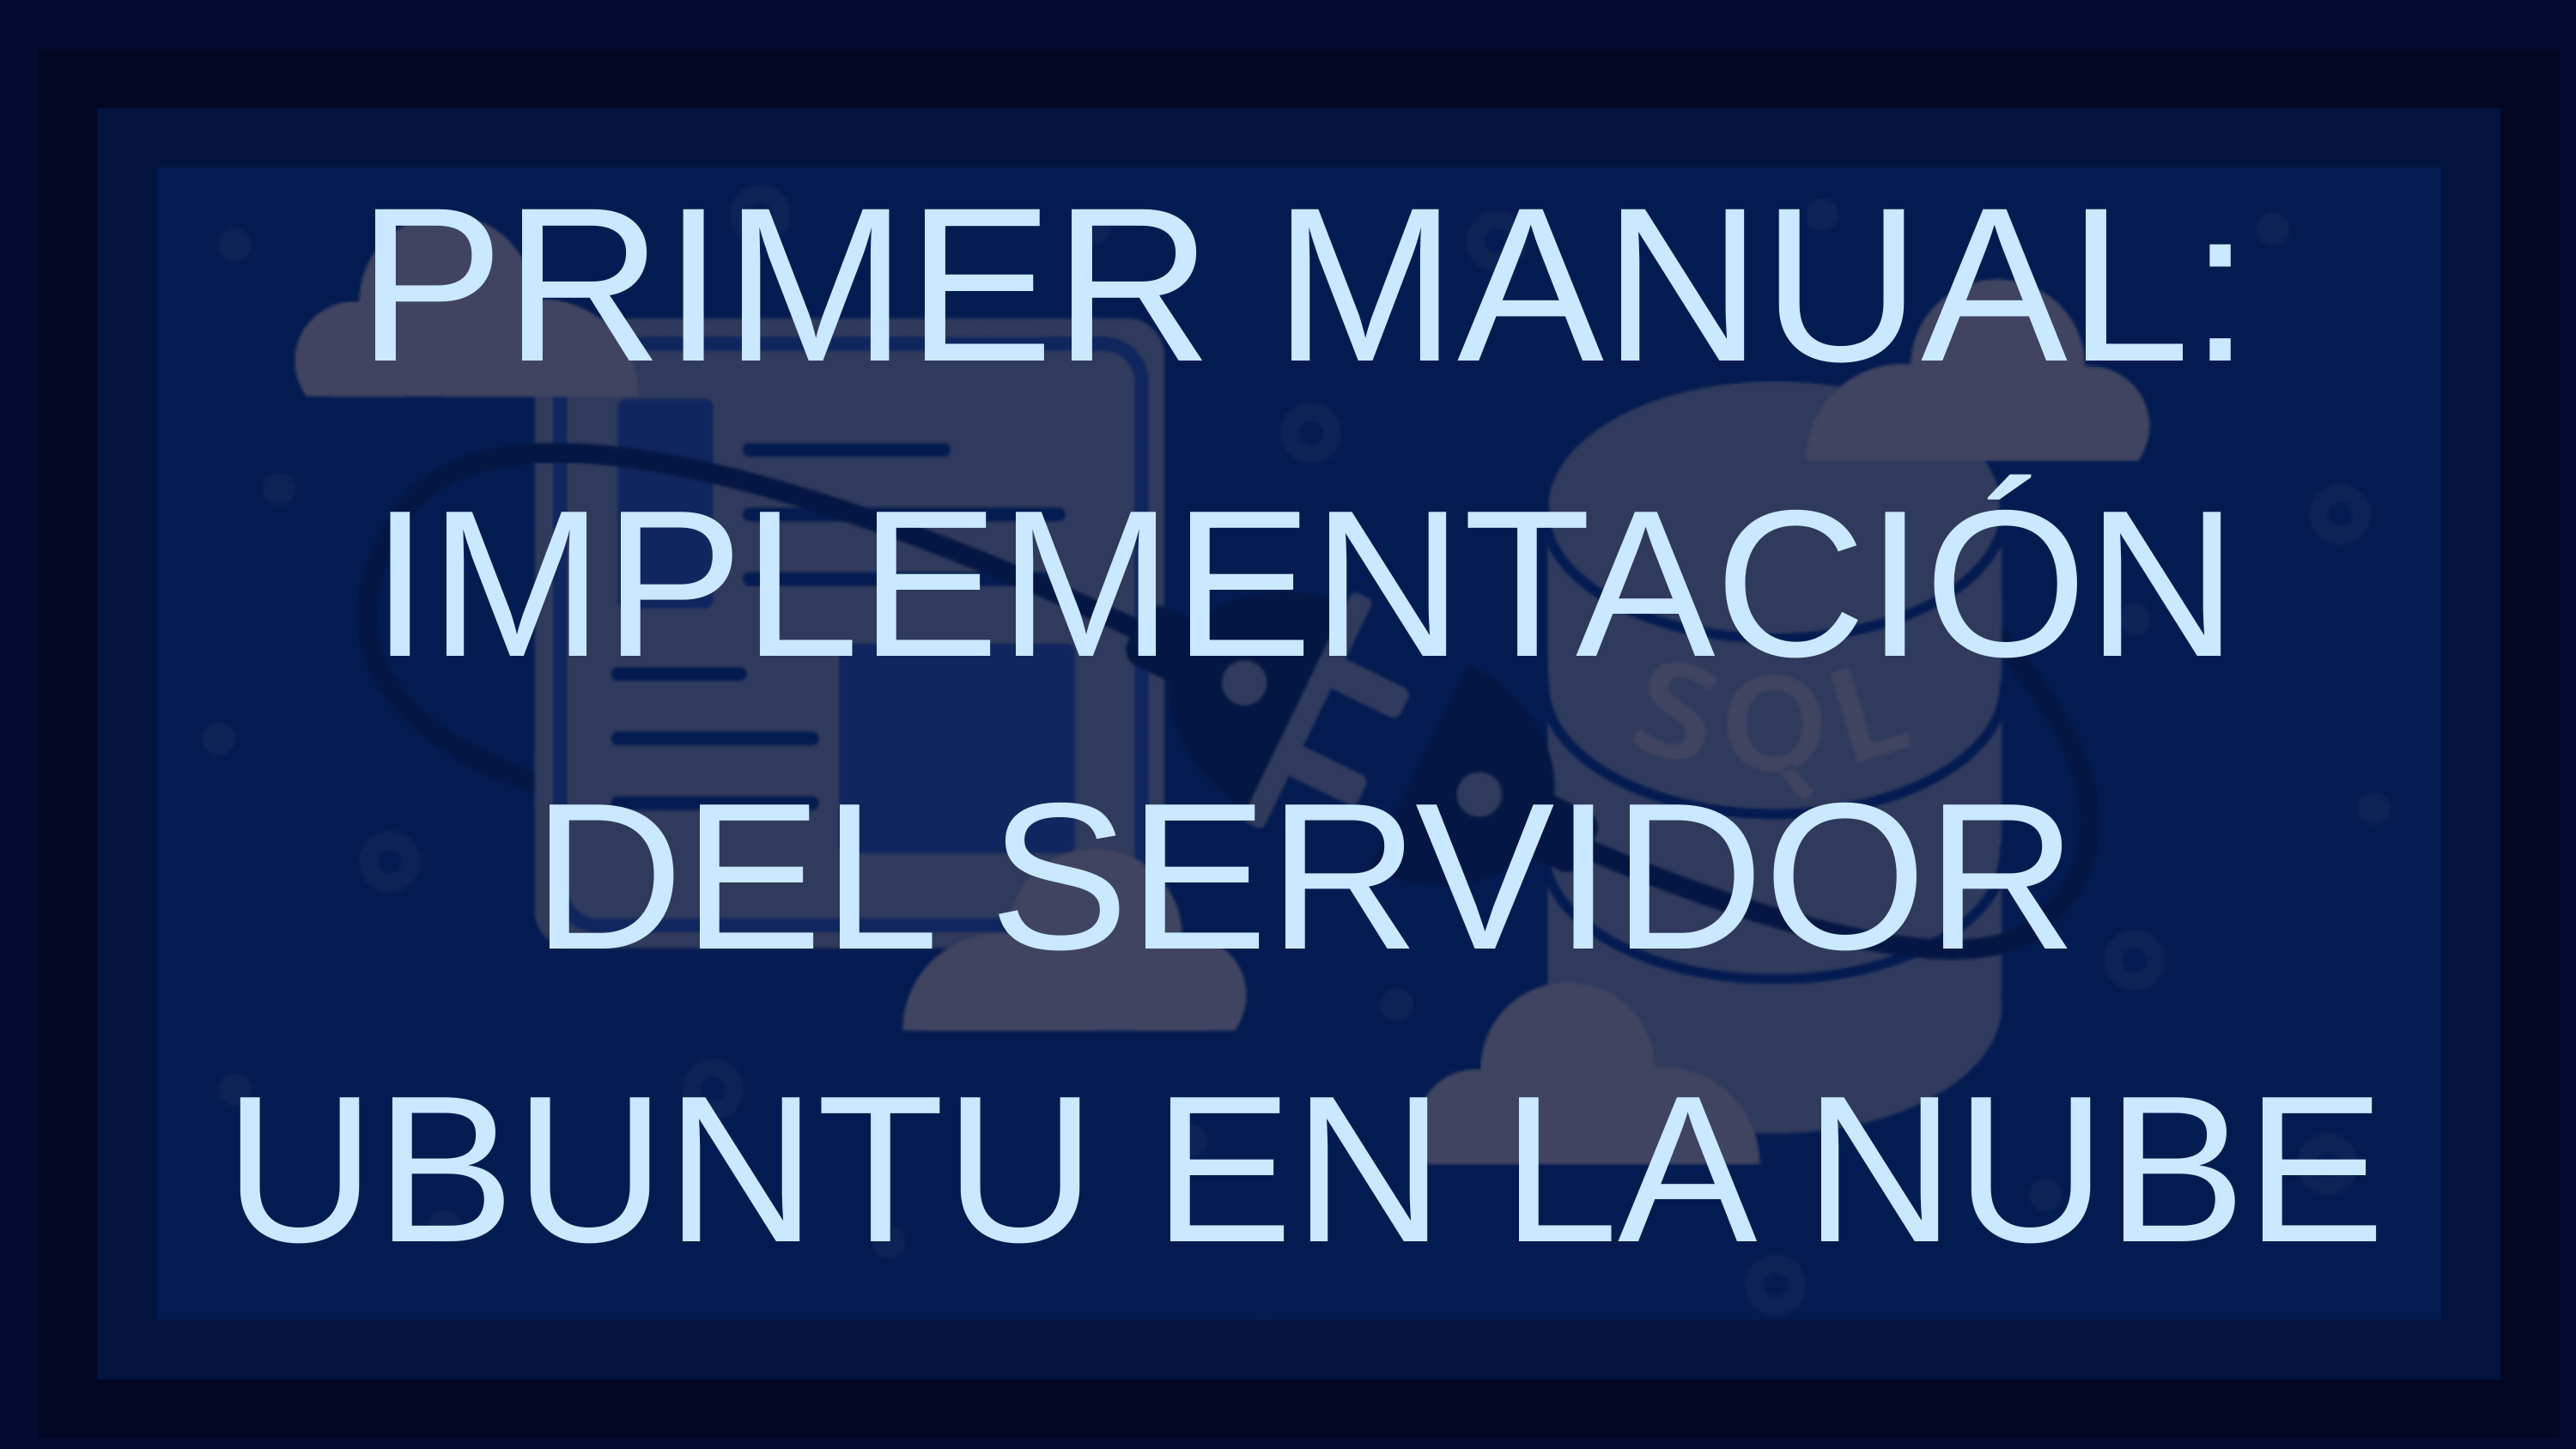

PRIMER MANUAL:
IMPLEMENTACIÓN DEL SERVIDOR UBUNTU EN LA NUBE